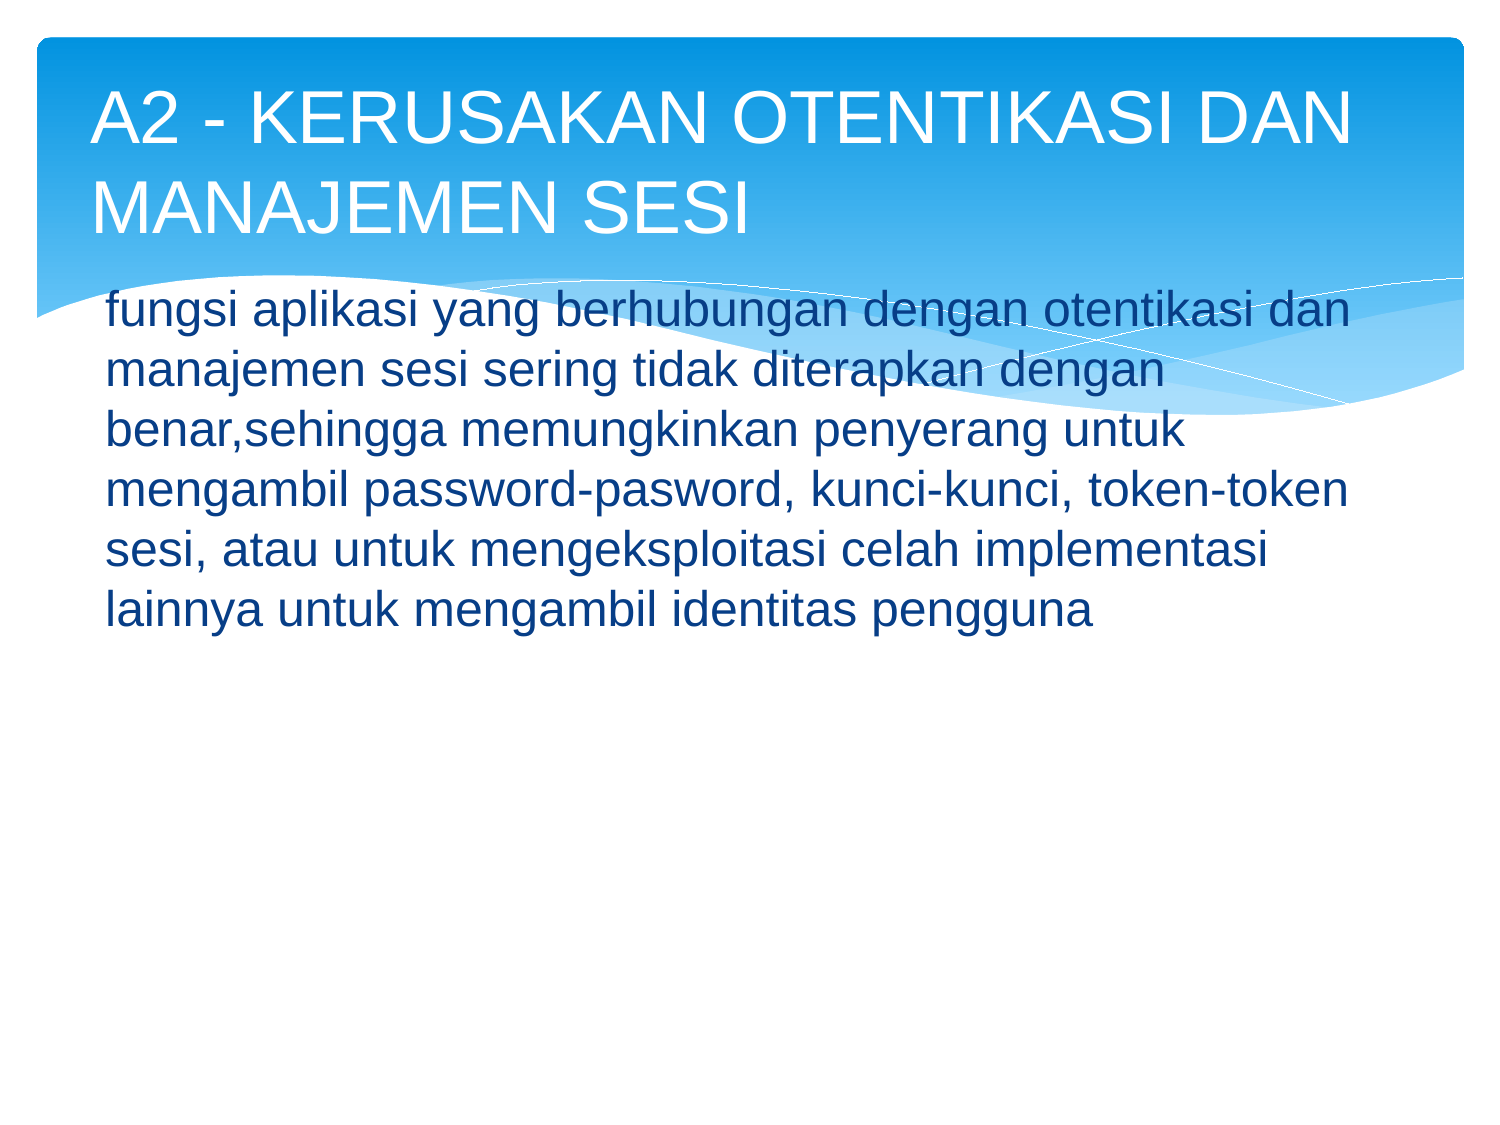

# A2 - Kerusakan Otentikasi dan Manajemen Sesi
fungsi aplikasi yang berhubungan dengan otentikasi dan manajemen sesi sering tidak diterapkan dengan benar,sehingga memungkinkan penyerang untuk mengambil password-pasword, kunci-kunci, token-token sesi, atau untuk mengeksploitasi celah implementasi lainnya untuk mengambil identitas pengguna